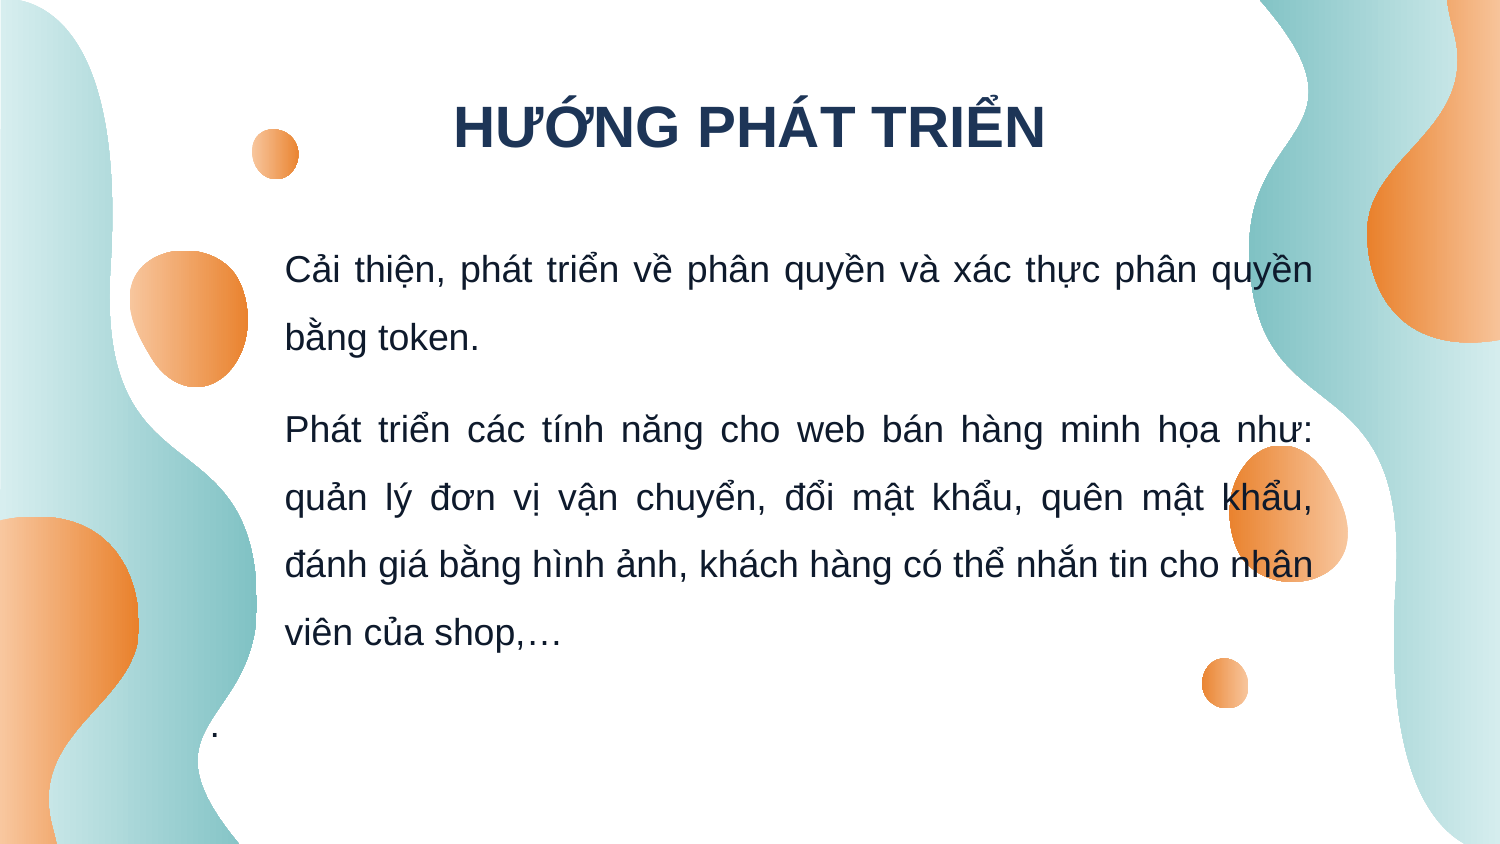

# HƯỚNG PHÁT TRIỂN
Cải thiện, phát triển về phân quyền và xác thực phân quyền bằng token.
Phát triển các tính năng cho web bán hàng minh họa như: quản lý đơn vị vận chuyển, đổi mật khẩu, quên mật khẩu, đánh giá bằng hình ảnh, khách hàng có thể nhắn tin cho nhân viên của shop,…
.